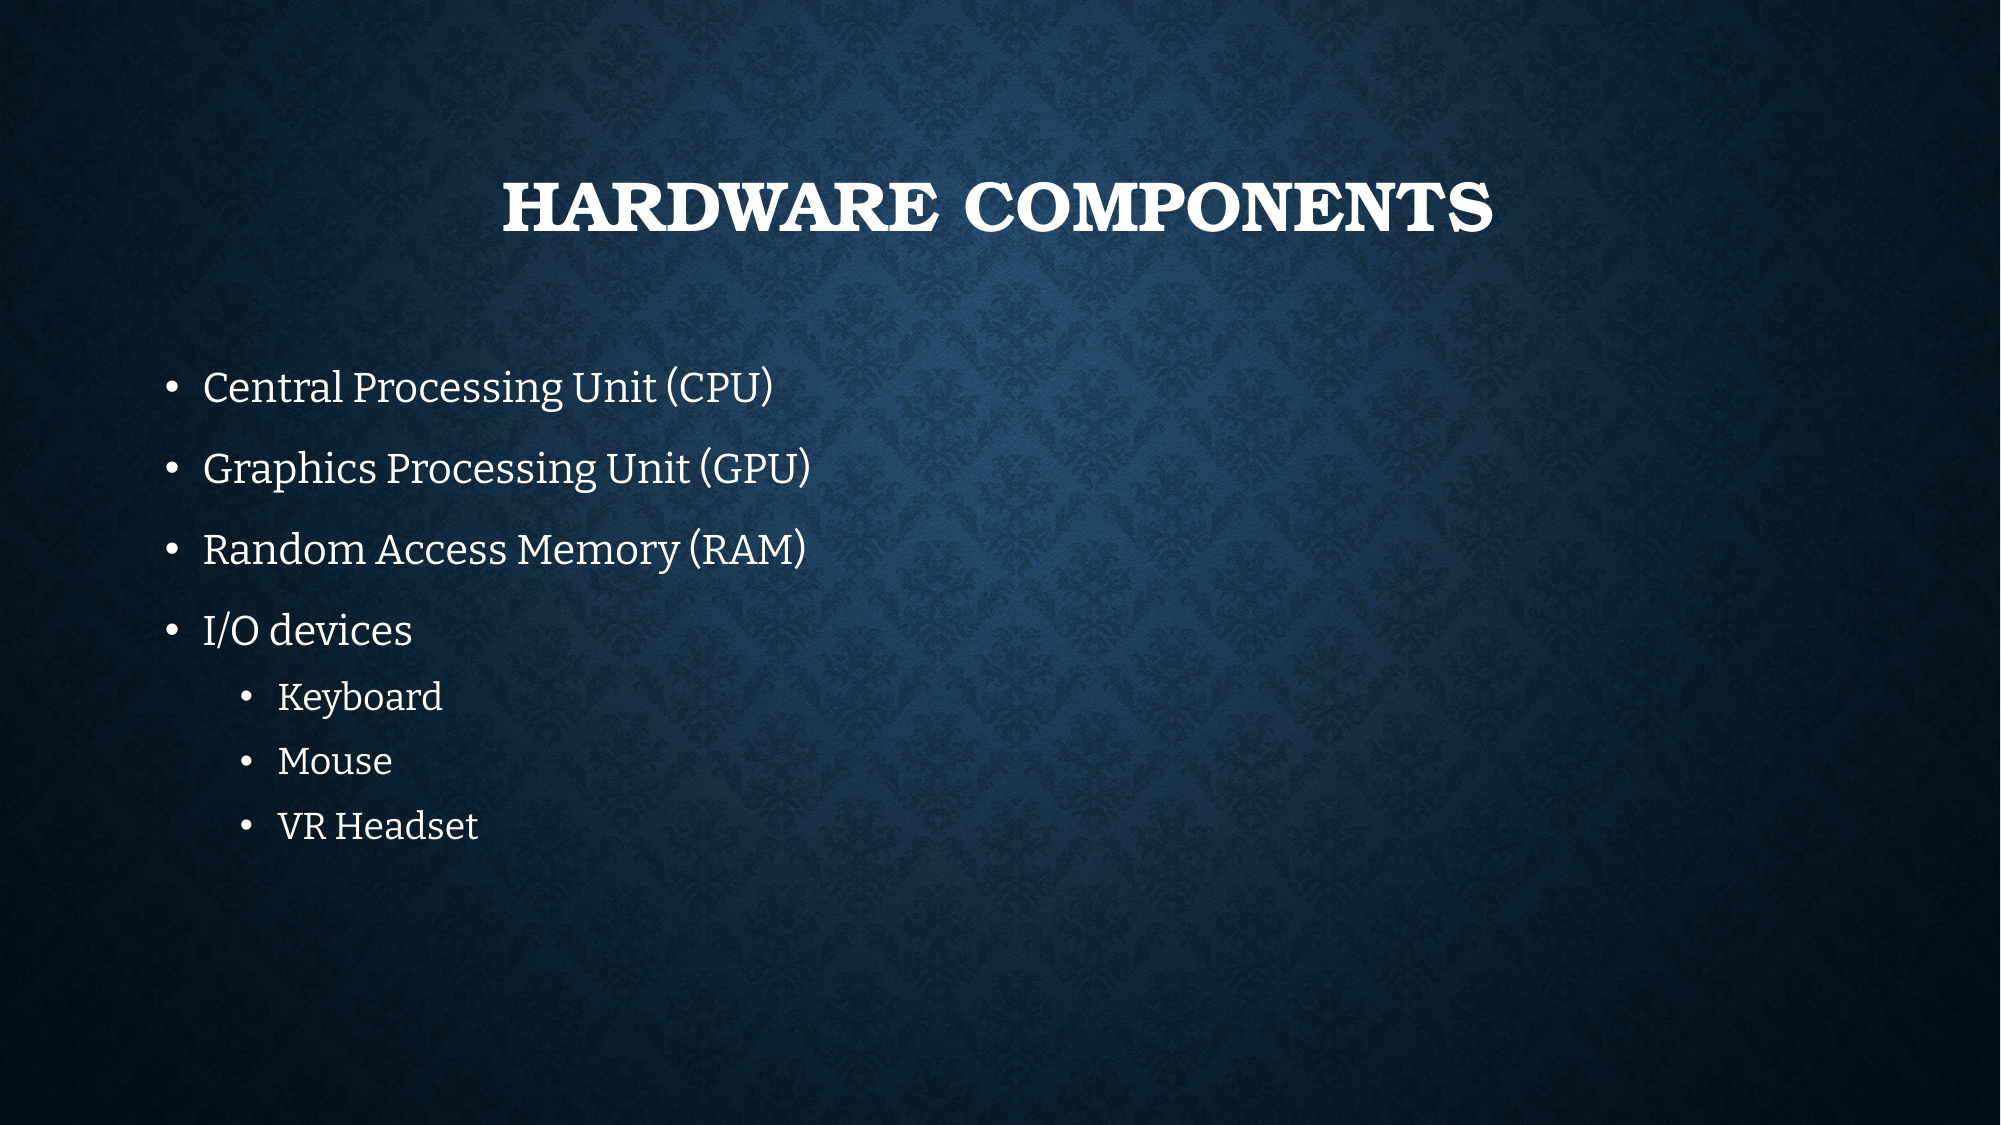

# Hardware Components
Central Processing Unit (CPU)
Graphics Processing Unit (GPU)
Random Access Memory (RAM)
I/O devices
Keyboard
Mouse
VR Headset